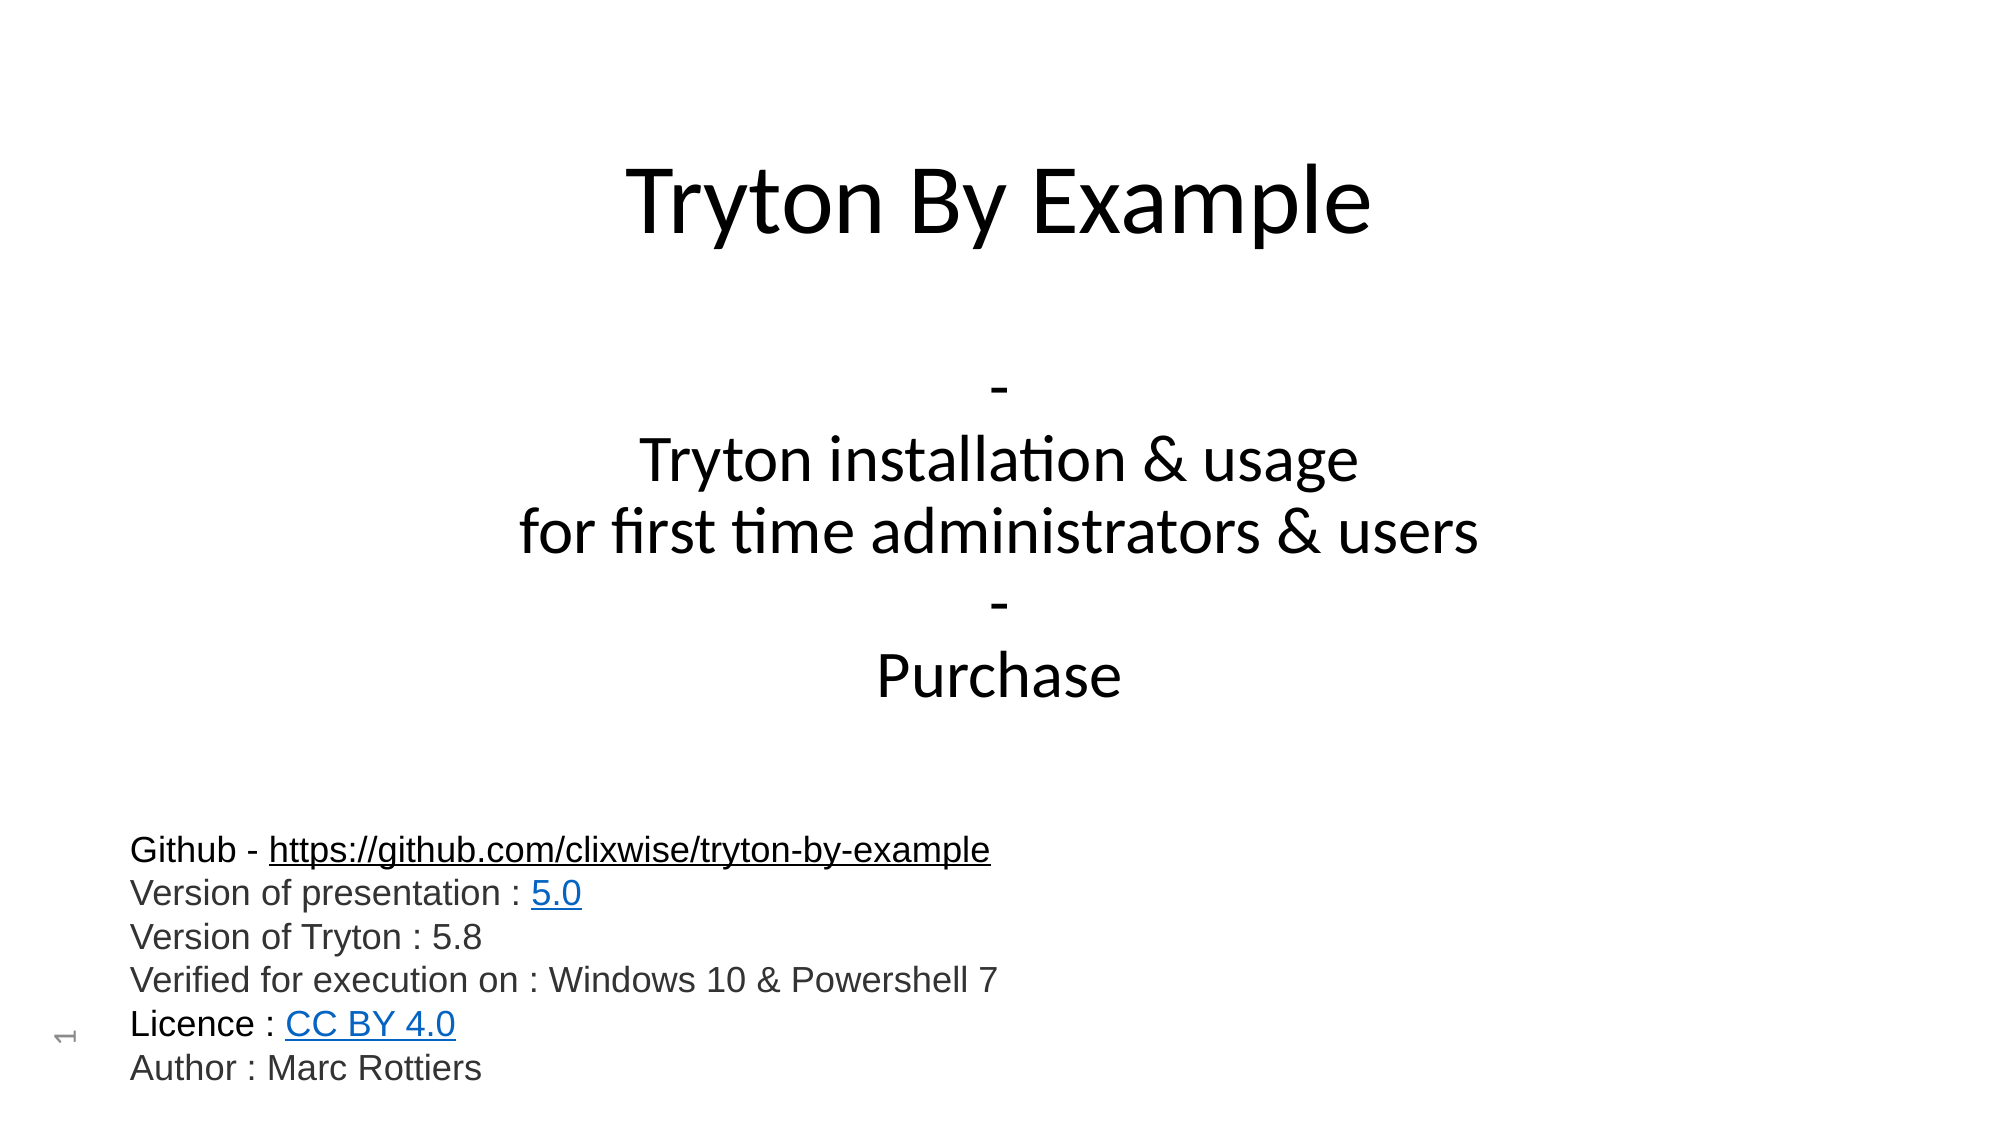

Tryton By Example
# - Tryton installation & usage for first time administrators & users - Purchase
Github - https://github.com/clixwise/tryton-by-example
Version of presentation : 5.0
Version of Tryton : 5.8
Verified for execution on : Windows 10 & Powershell 7
Licence : CC BY 4.0
Author : Marc Rottiers

1